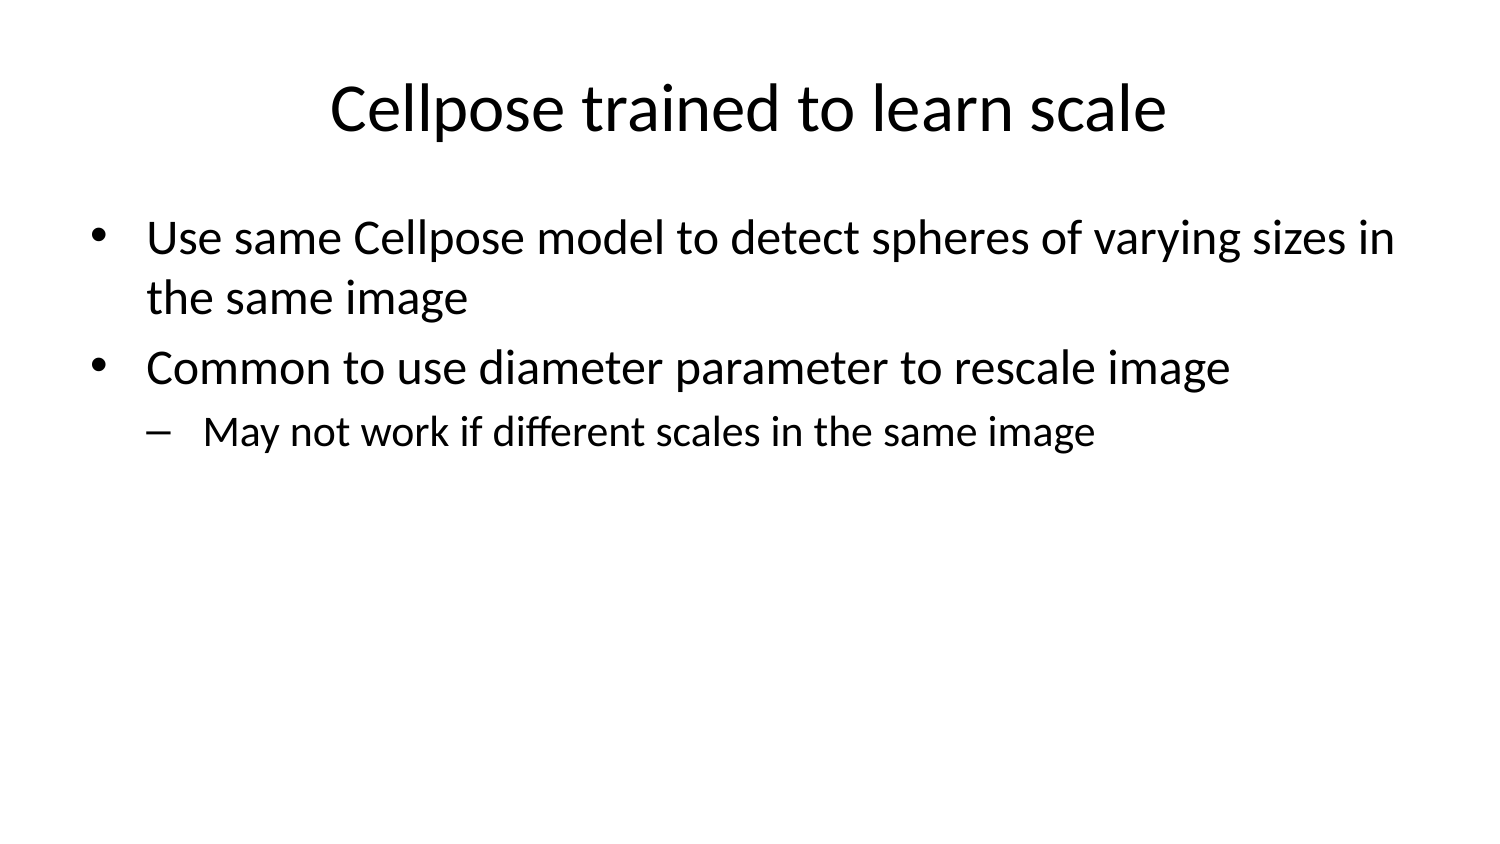

# Cellpose trained to learn scale
Use same Cellpose model to detect spheres of varying sizes in the same image
Common to use diameter parameter to rescale image
May not work if different scales in the same image